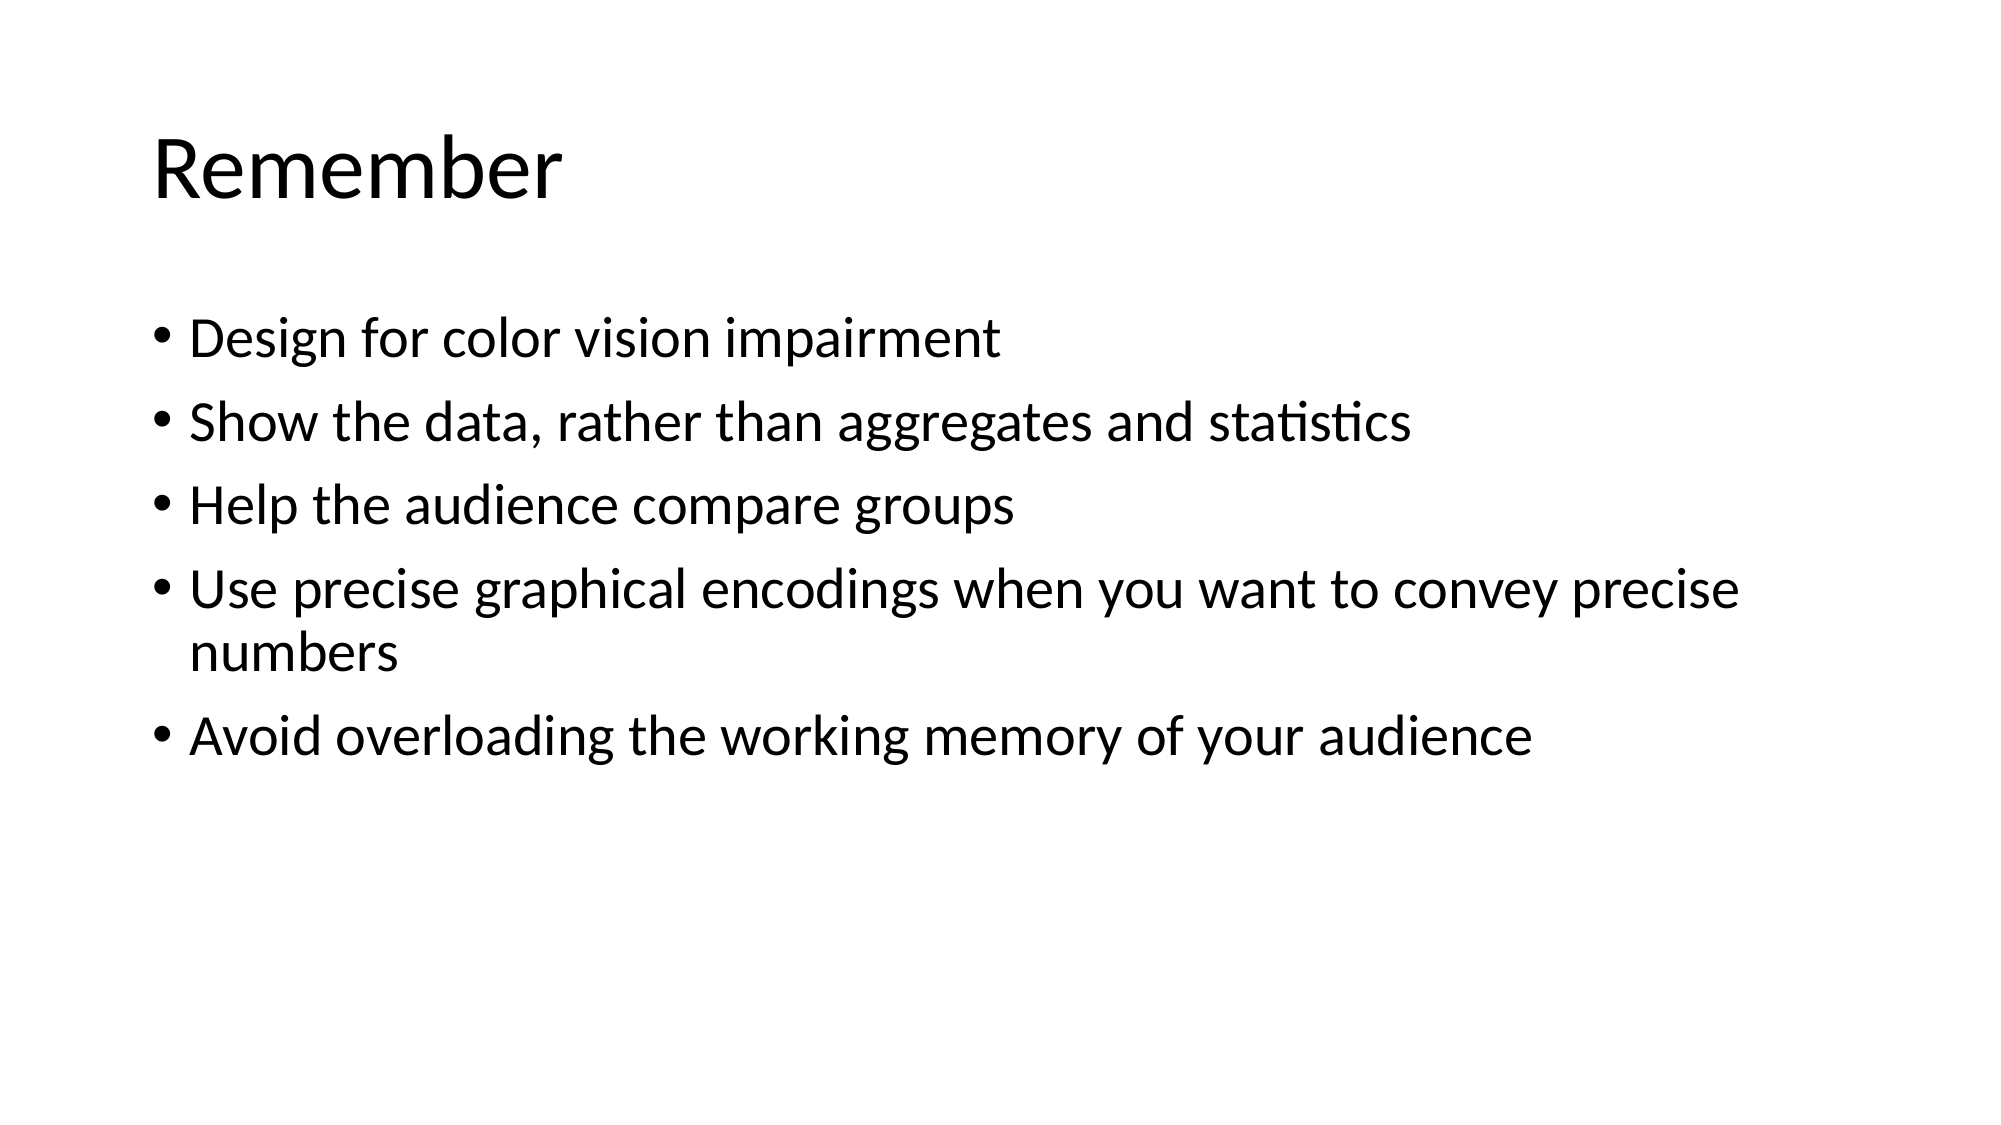

# Remember
Design for color vision impairment
Show the data, rather than aggregates and statistics
Help the audience compare groups
Use precise graphical encodings when you want to convey precise numbers
Avoid overloading the working memory of your audience